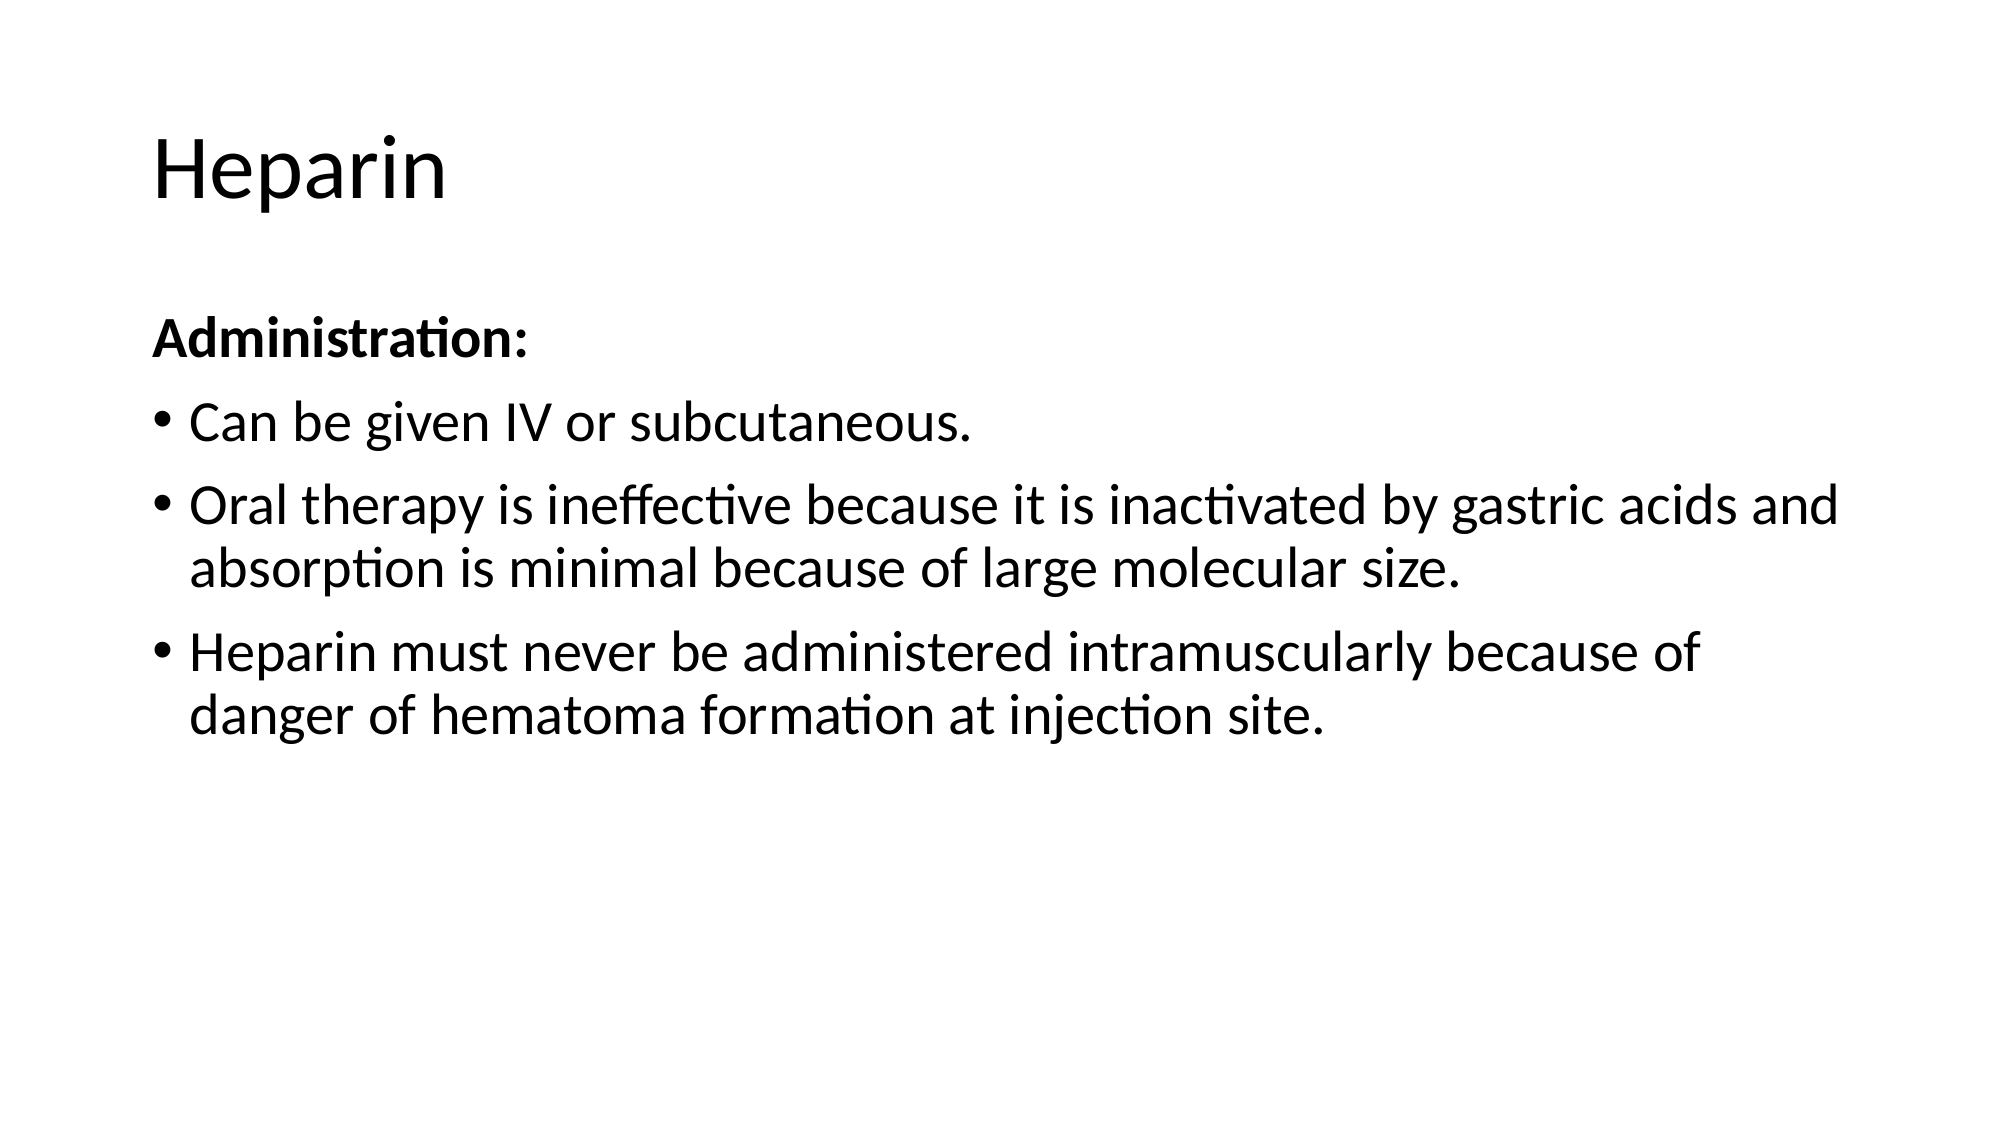

# Heparin
Administration:
Can be given IV or subcutaneous.
Oral therapy is ineffective because it is inactivated by gastric acids and absorption is minimal because of large molecular size.
Heparin must never be administered intramuscularly because of danger of hematoma formation at injection site.